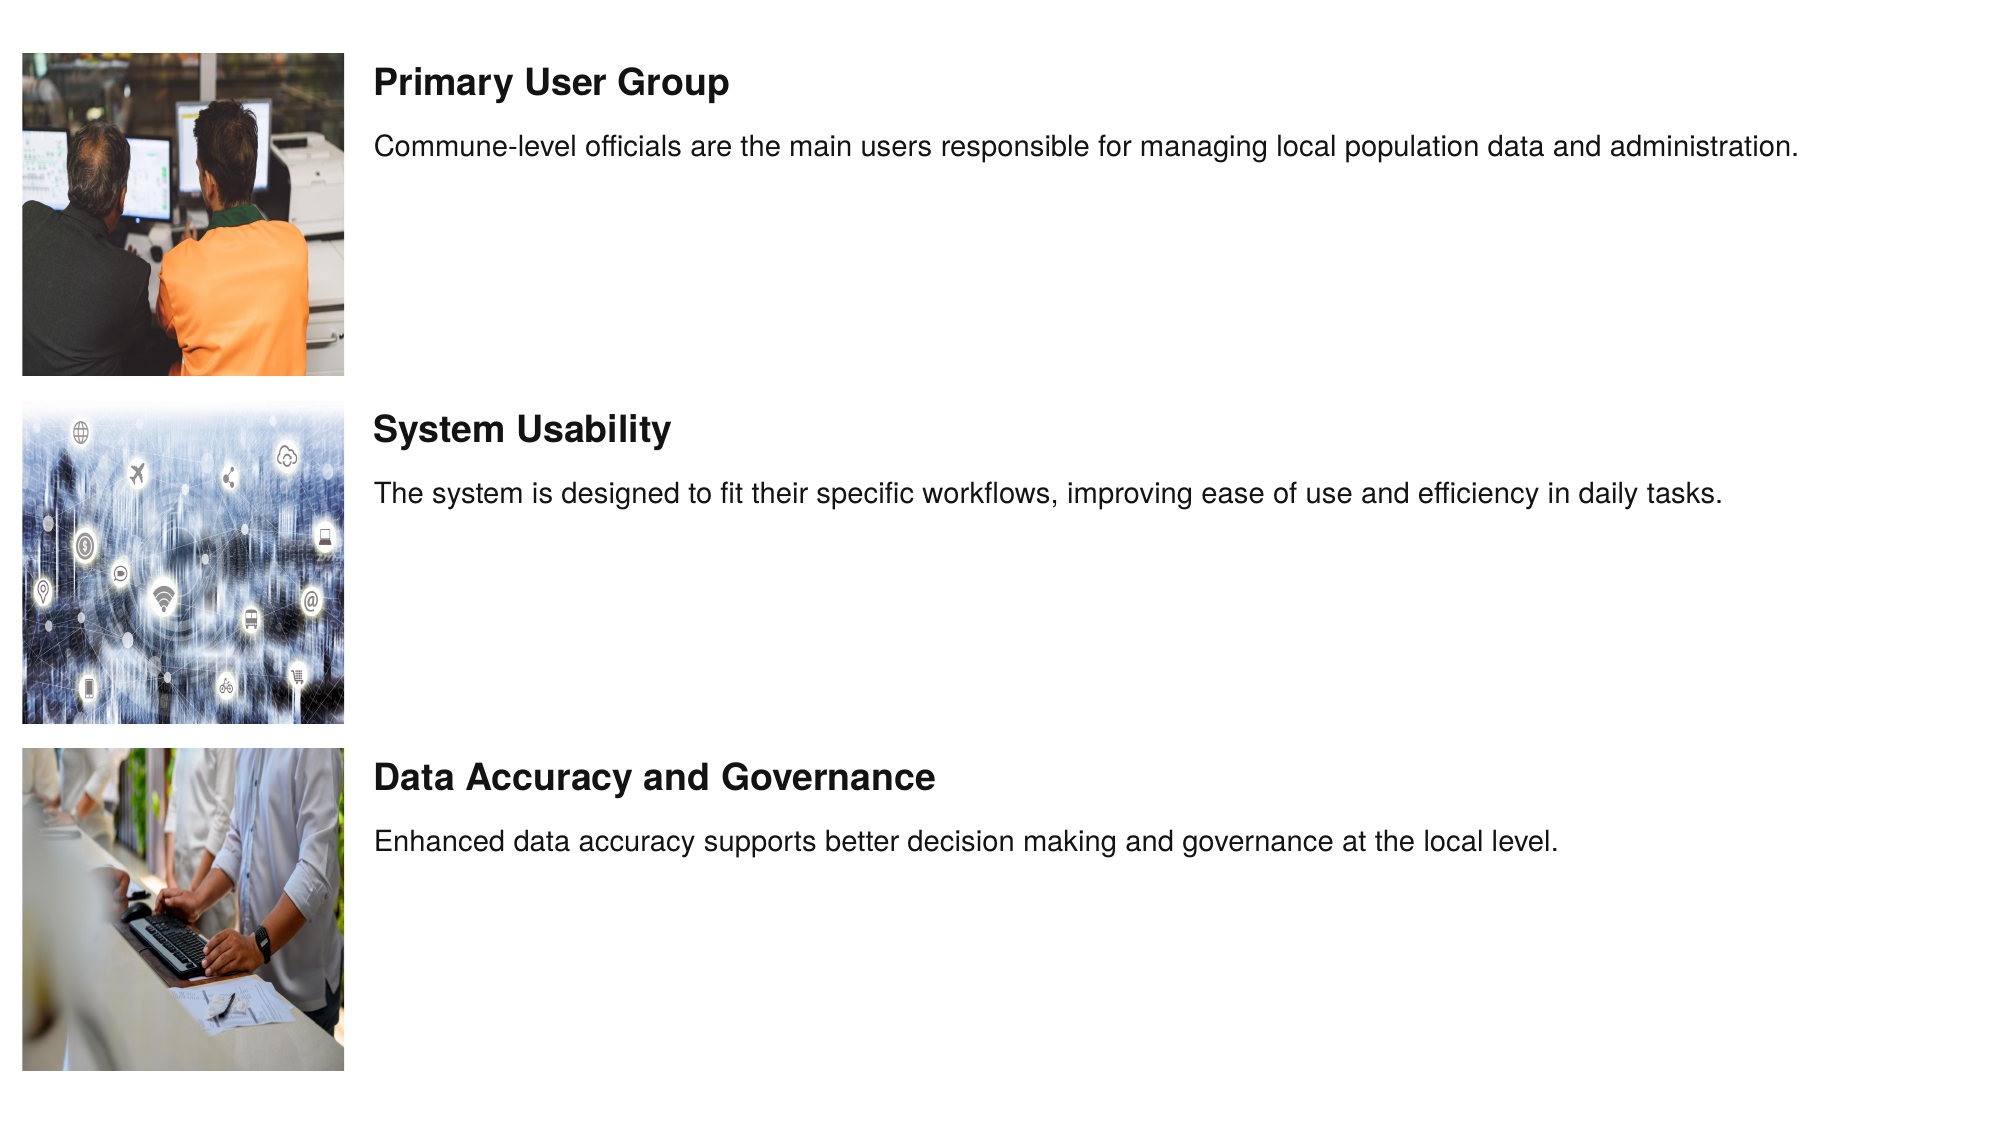

# Target Users: Commune-Level Authorities
Primary User Group
Commune-level officials are the main users responsible for managing local population data and administration.
System Usability
The system is designed to fit their specific workflows, improving ease of use and efficiency in daily tasks.
Data Accuracy and Governance
Enhanced data accuracy supports better decision making and governance at the local level.